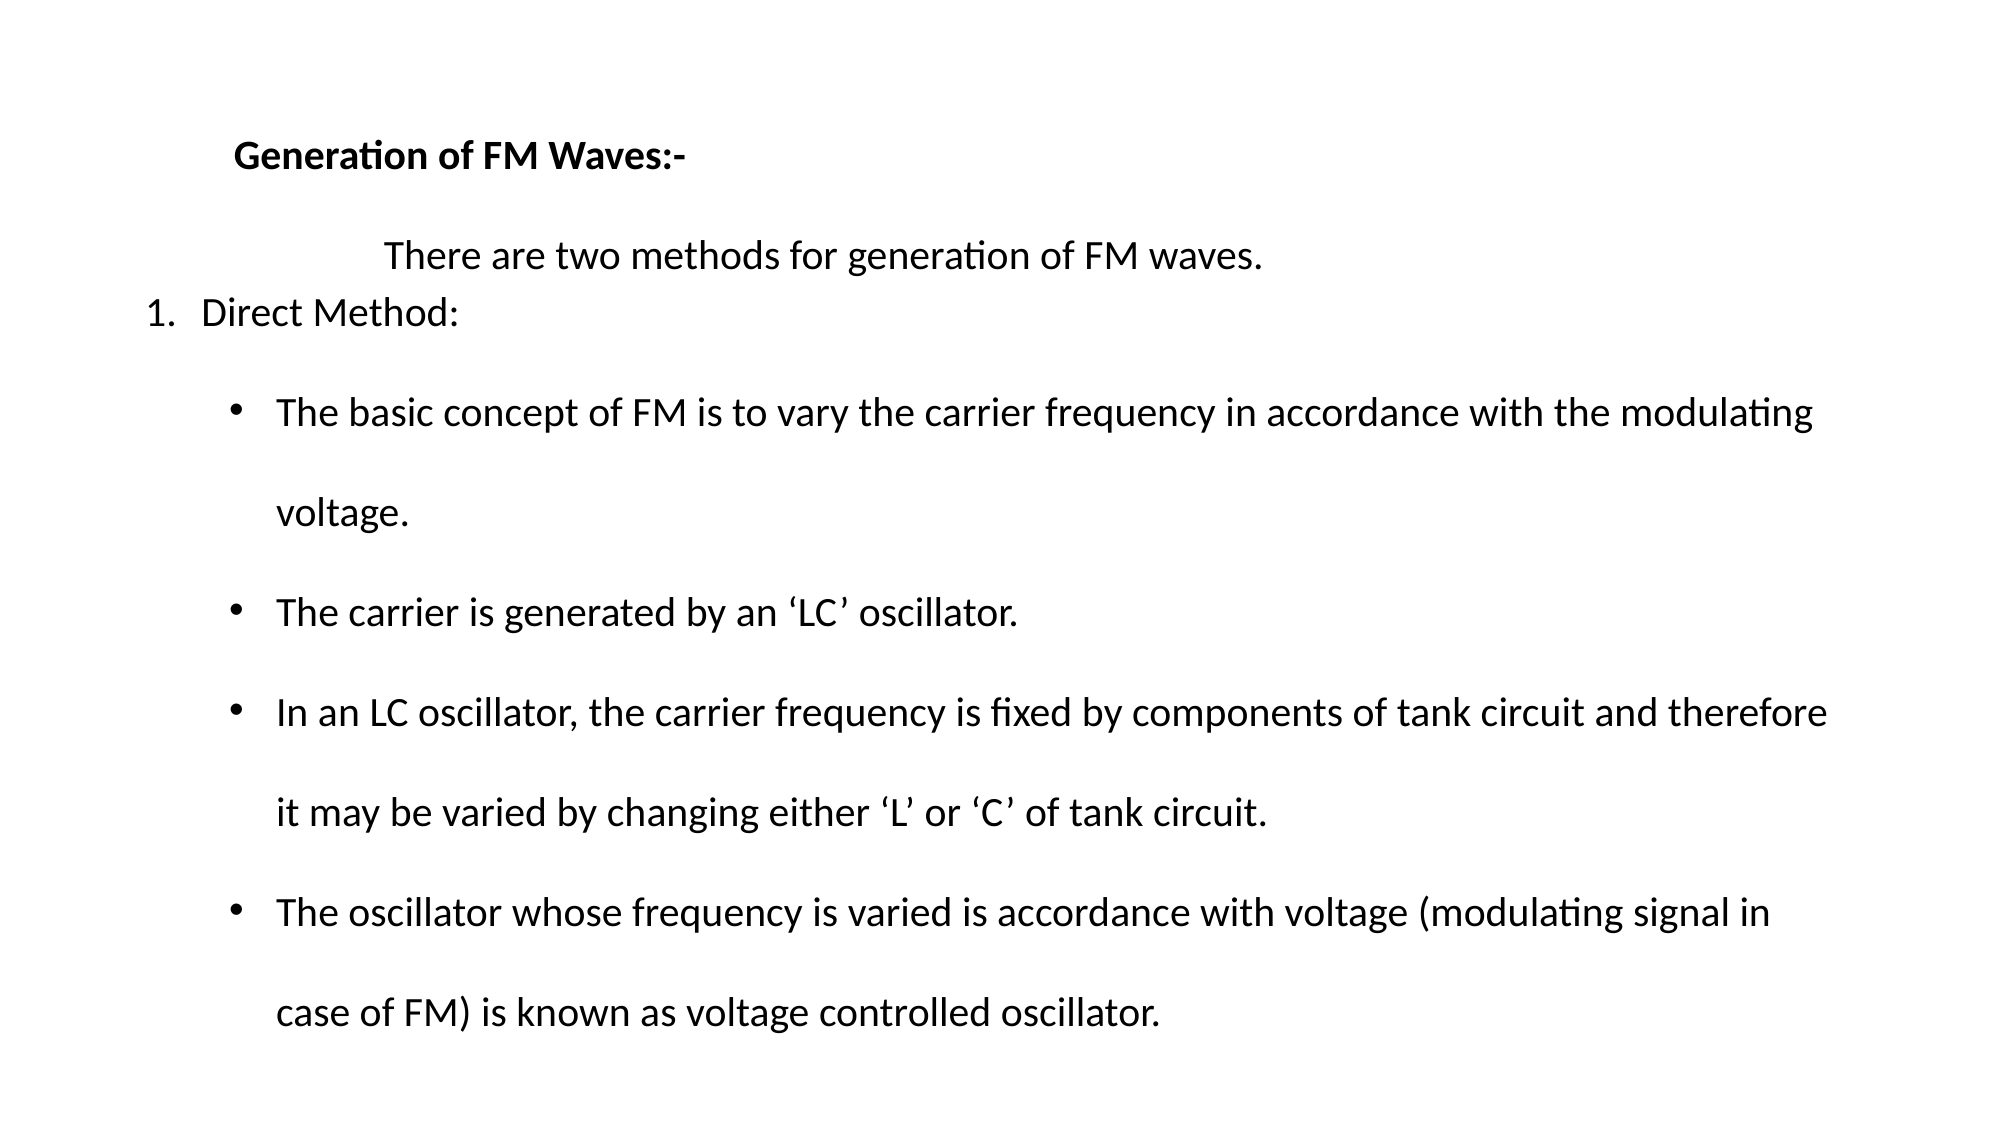

Generation of FM Waves:-

	There are two methods for generation of FM waves.
Direct Method:
The basic concept of FM is to vary the carrier frequency in accordance with the modulating voltage.
The carrier is generated by an ‘LC’ oscillator.
In an LC oscillator, the carrier frequency is fixed by components of tank circuit and therefore it may be varied by changing either ‘L’ or ‘C’ of tank circuit.
The oscillator whose frequency is varied is accordance with voltage (modulating signal in case of FM) is known as voltage controlled oscillator.